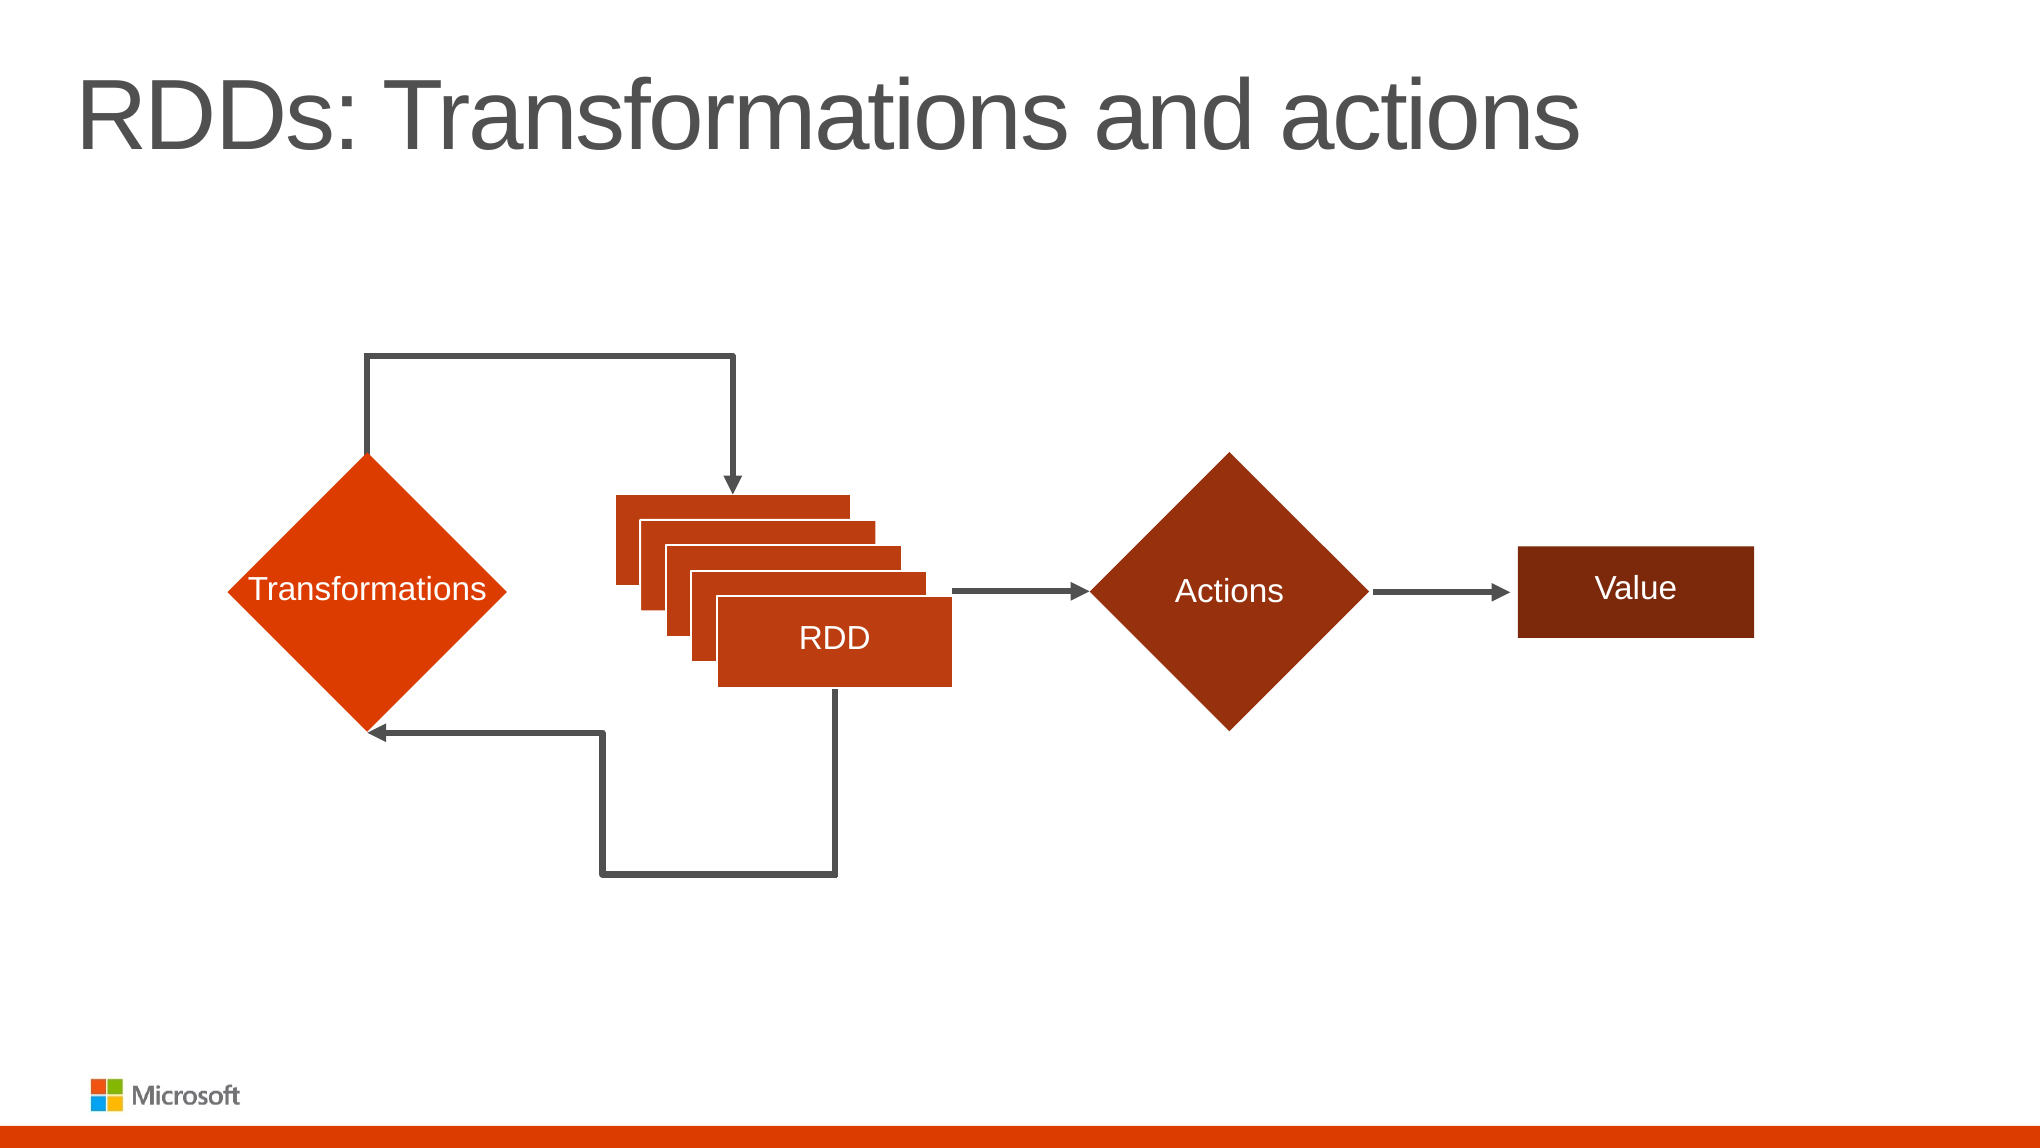

# RDDs: Transformations and actions

RDD
RDD
RDD
RDD
RDD
Value
Transformations
Actions